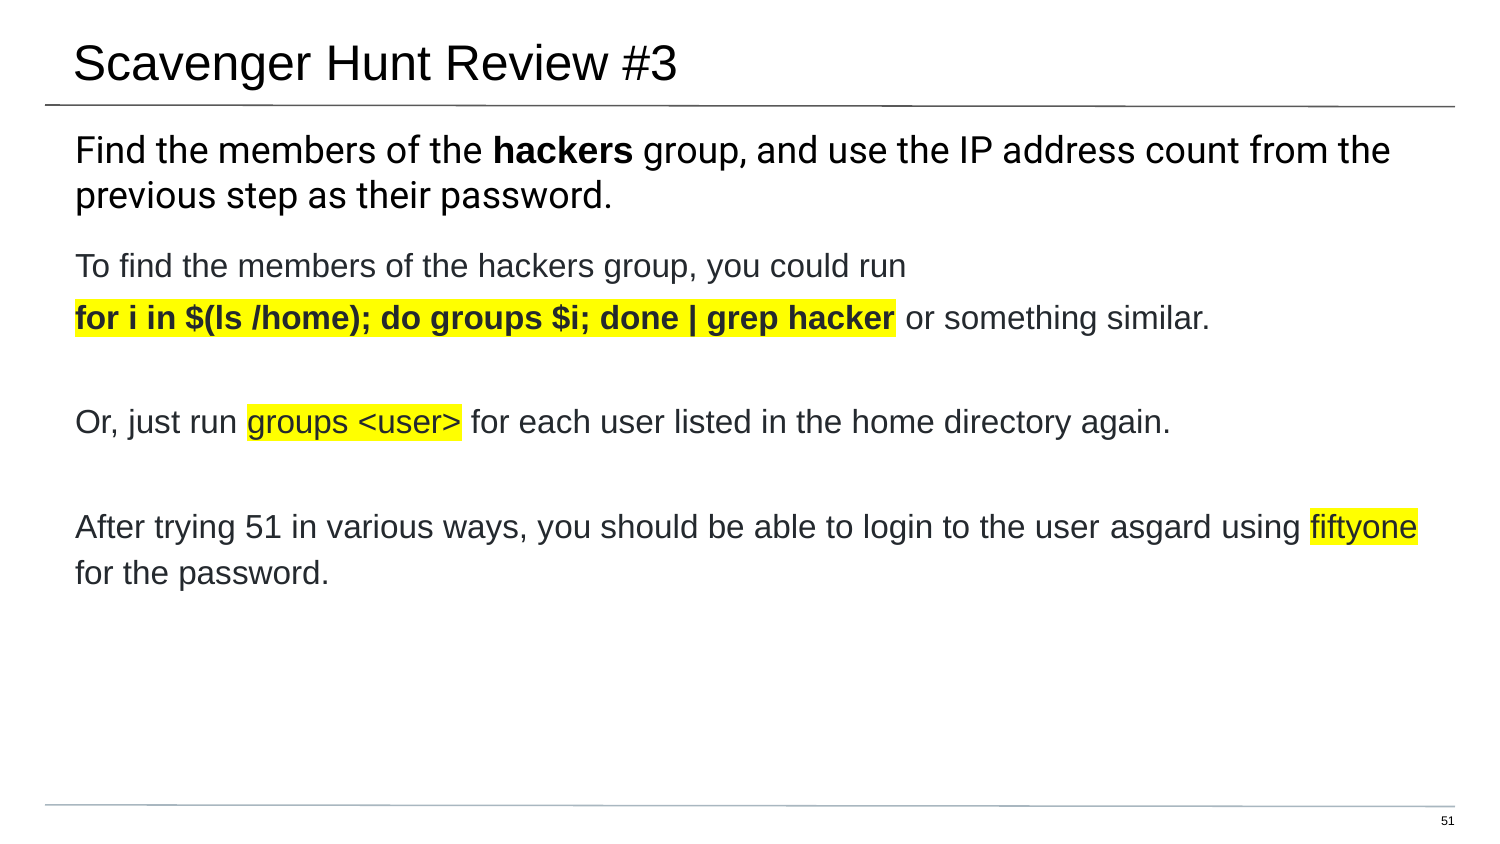

# Scavenger Hunt Review #3
Find the members of the hackers group, and use the IP address count from the previous step as their password.
To find the members of the hackers group, you could run
for i in $(ls /home); do groups $i; done | grep hacker or something similar.

Or, just run groups <user> for each user listed in the home directory again.

After trying 51 in various ways, you should be able to login to the user asgard using fiftyone for the password.

51